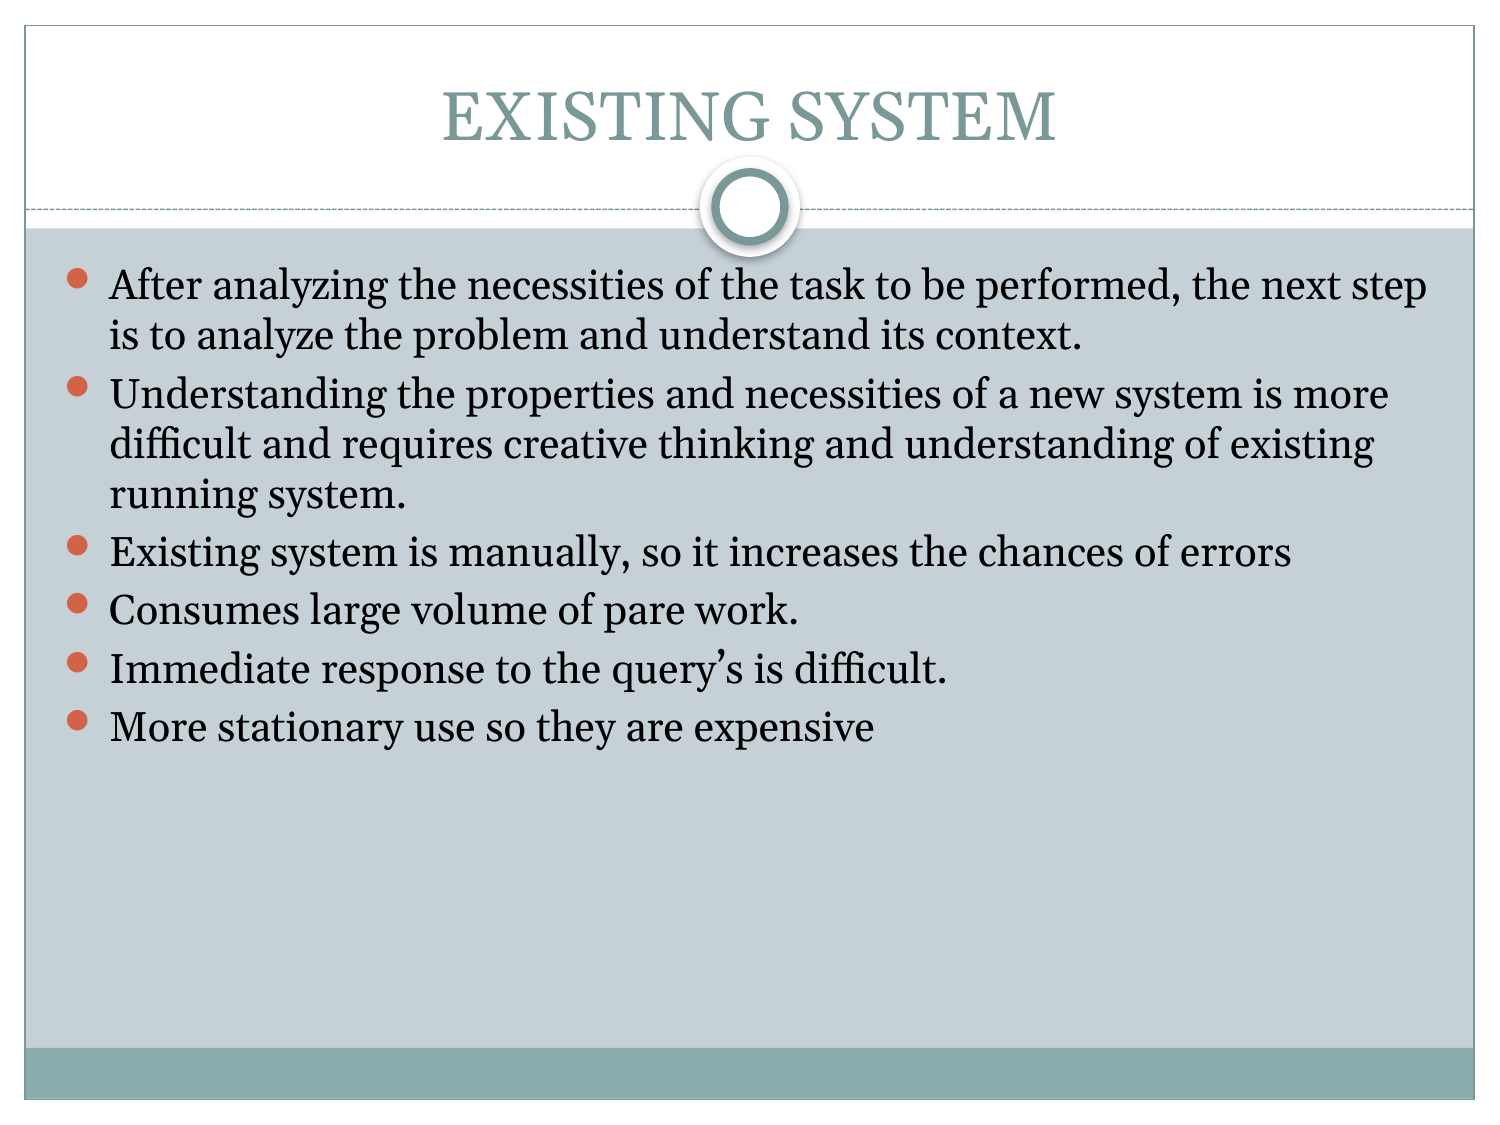

# EXISTING SYSTEM
After analyzing the necessities of the task to be performed, the next step is to analyze the problem and understand its context.
Understanding the properties and necessities of a new system is more difficult and requires creative thinking and understanding of existing running system.
Existing system is manually, so it increases the chances of errors
Consumes large volume of pare work.
Immediate response to the query’s is difficult.
More stationary use so they are expensive